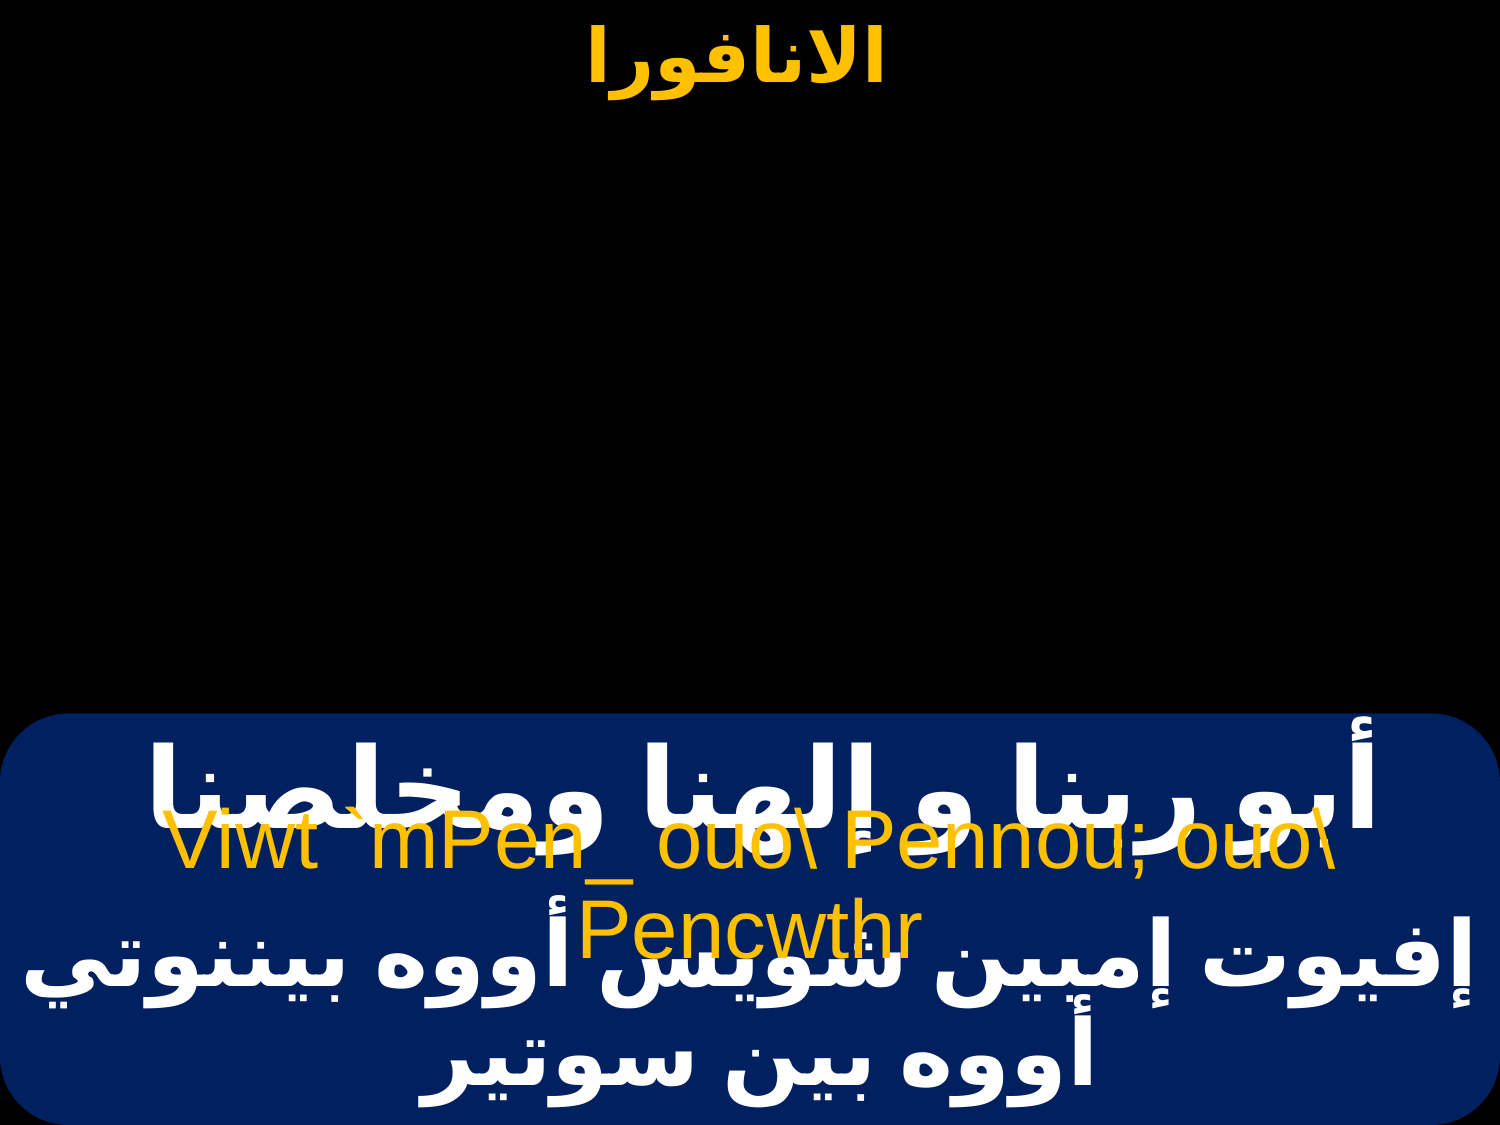

# أبو ربنا و إلهنا ومخلصنا
Viwt `mPen_ ouo\ Pennou; ouo\ Pencwthr
إفيوت إمبين شويس أووه بيننوتي أووه بين سوتير